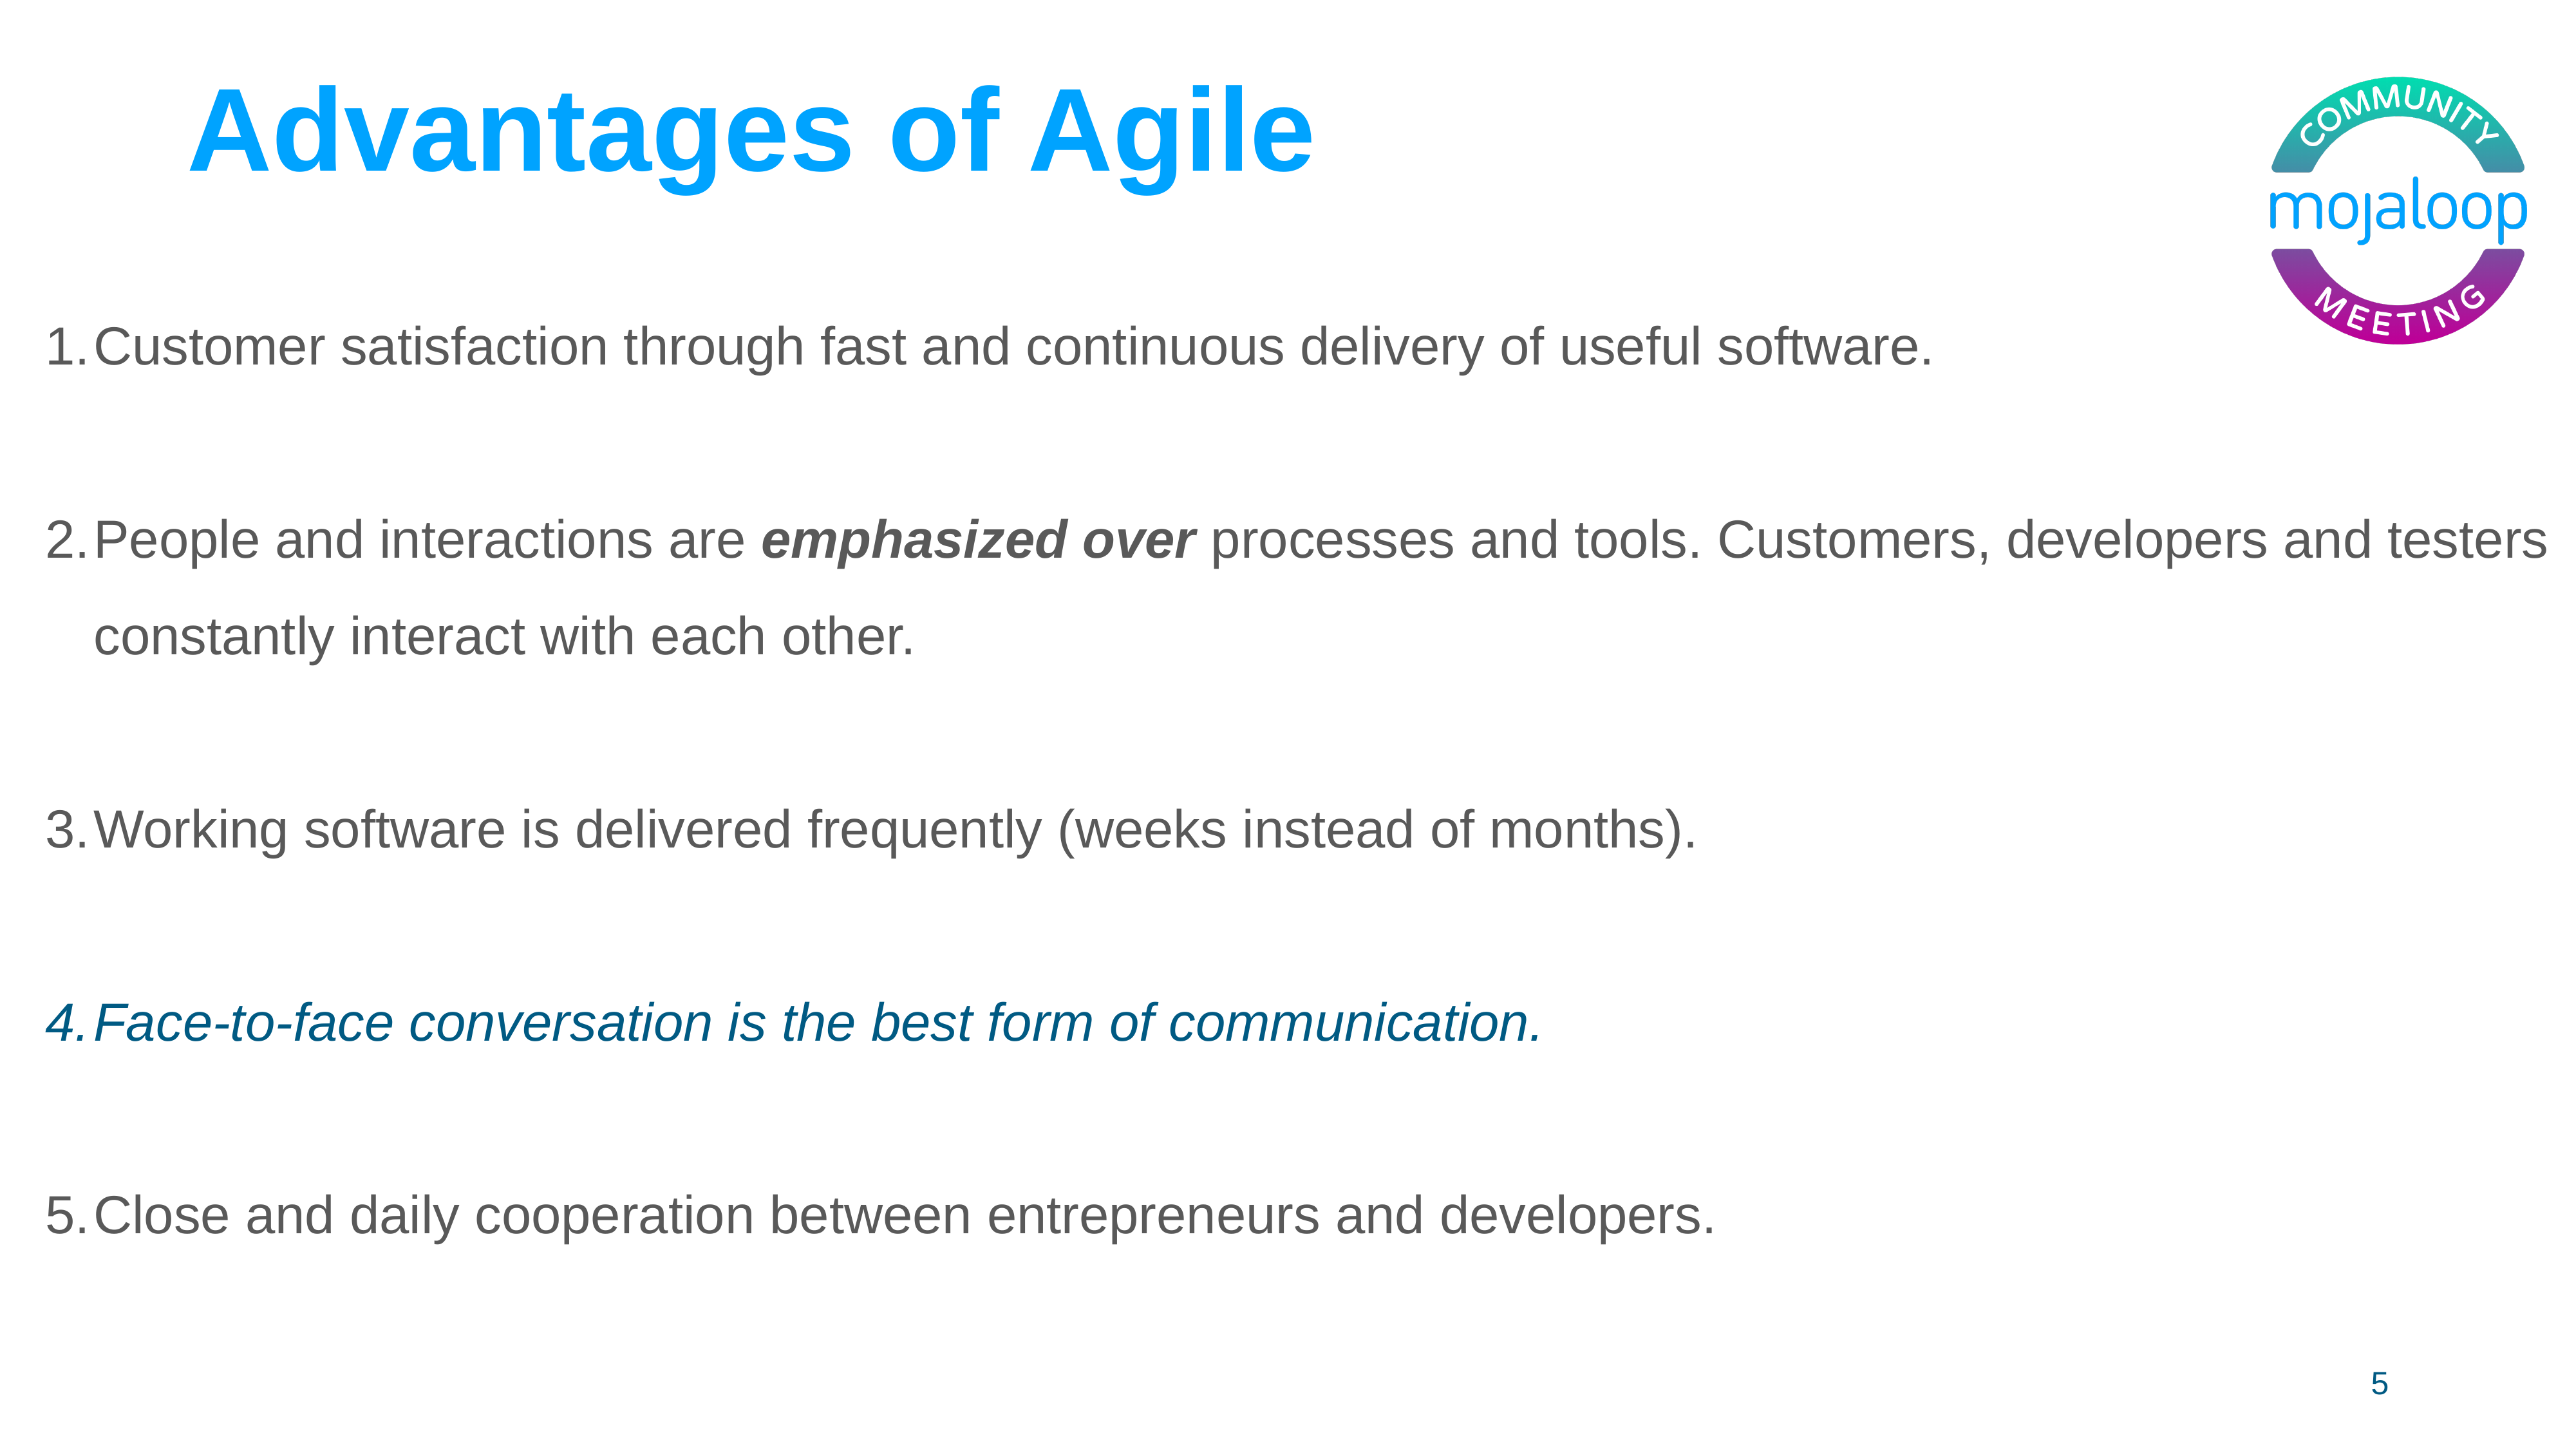

# Advantages of Agile
Customer satisfaction through fast and continuous delivery of useful software.

People and interactions are emphasized over processes and tools. Customers, developers and testers constantly interact with each other.

Working software is delivered frequently (weeks instead of months).

Face-to-face conversation is the best form of communication.

Close and daily cooperation between entrepreneurs and developers.

5